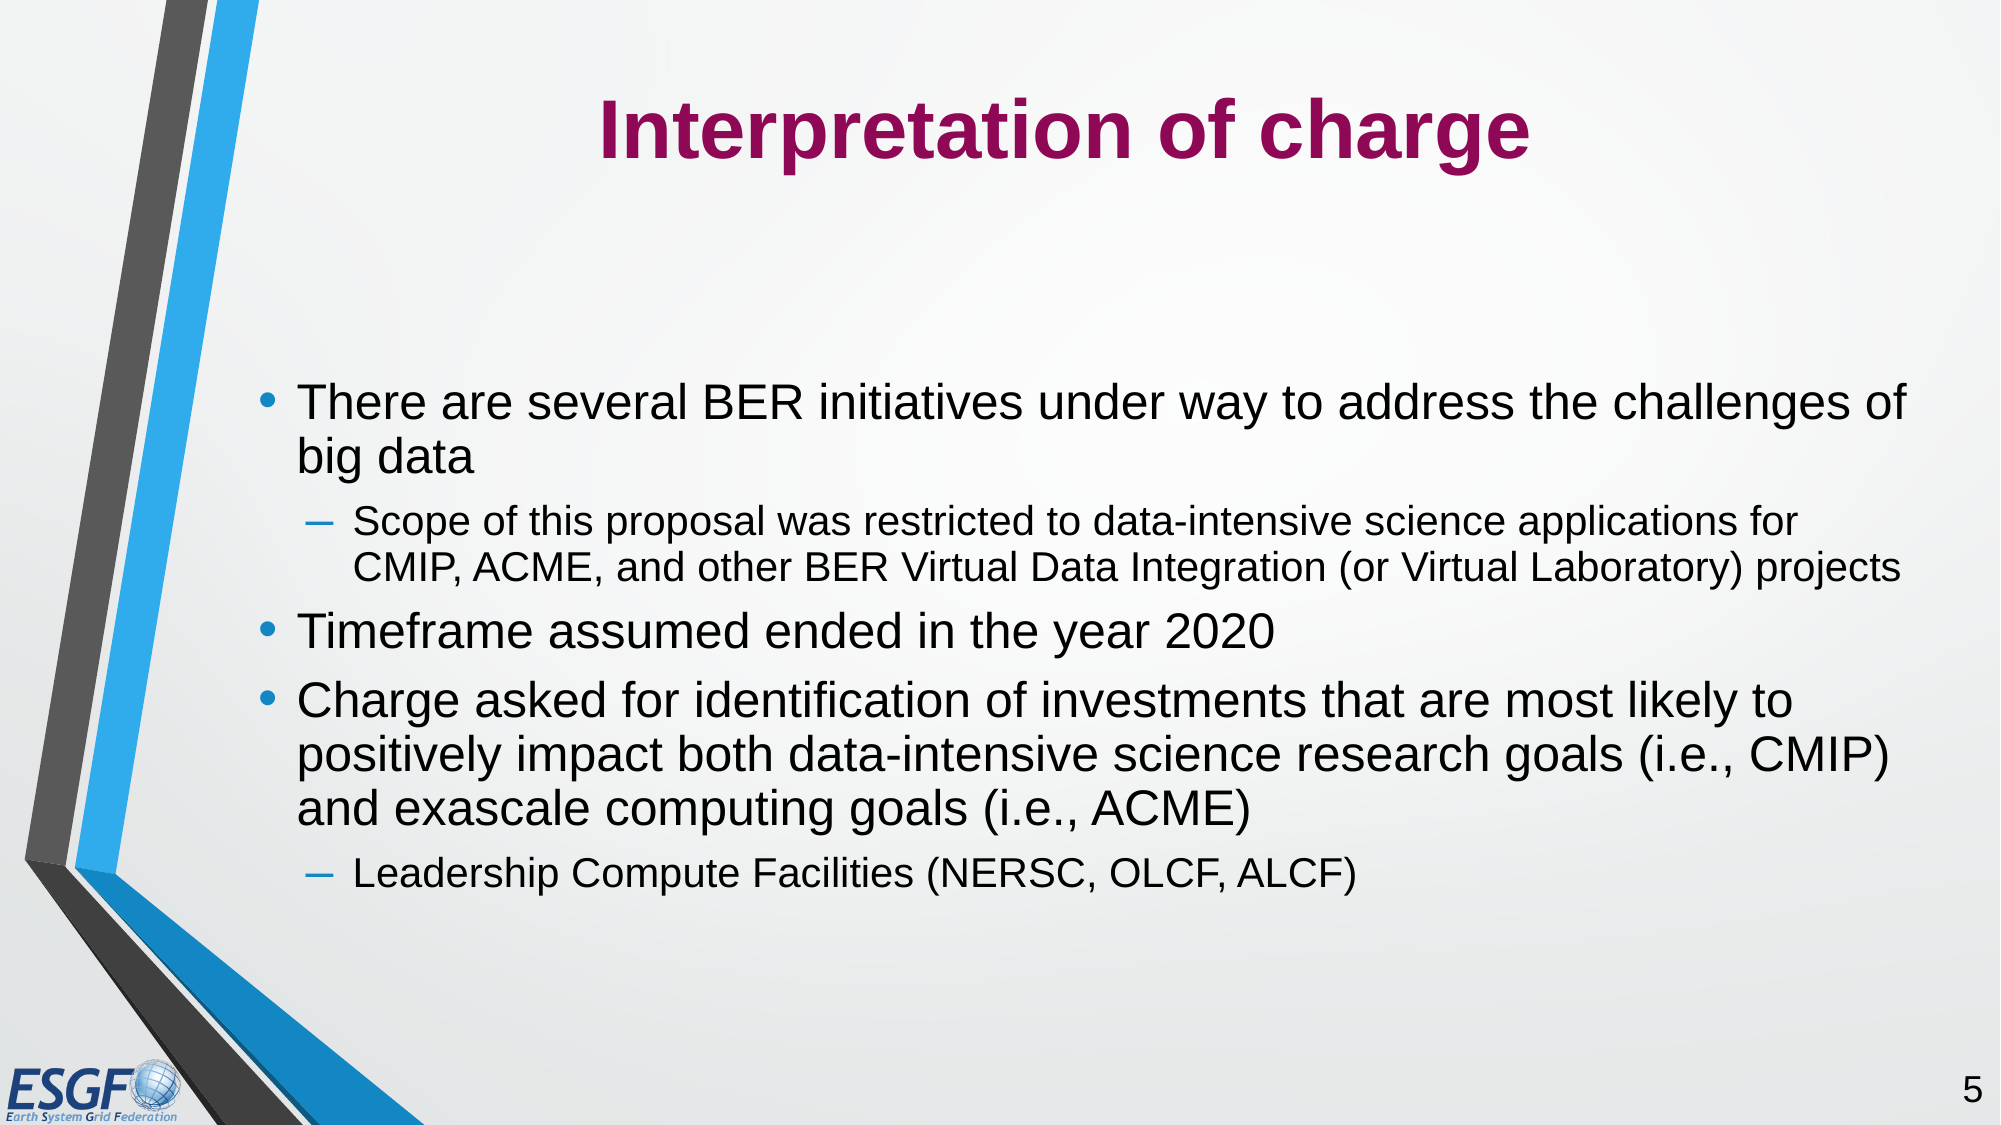

# Interpretation of charge
There are several BER initiatives under way to address the challenges of big data
Scope of this proposal was restricted to data-intensive science applications for CMIP, ACME, and other BER Virtual Data Integration (or Virtual Laboratory) projects
Timeframe assumed ended in the year 2020
Charge asked for identification of investments that are most likely to positively impact both data-intensive science research goals (i.e., CMIP) and exascale computing goals (i.e., ACME)
Leadership Compute Facilities (NERSC, OLCF, ALCF)